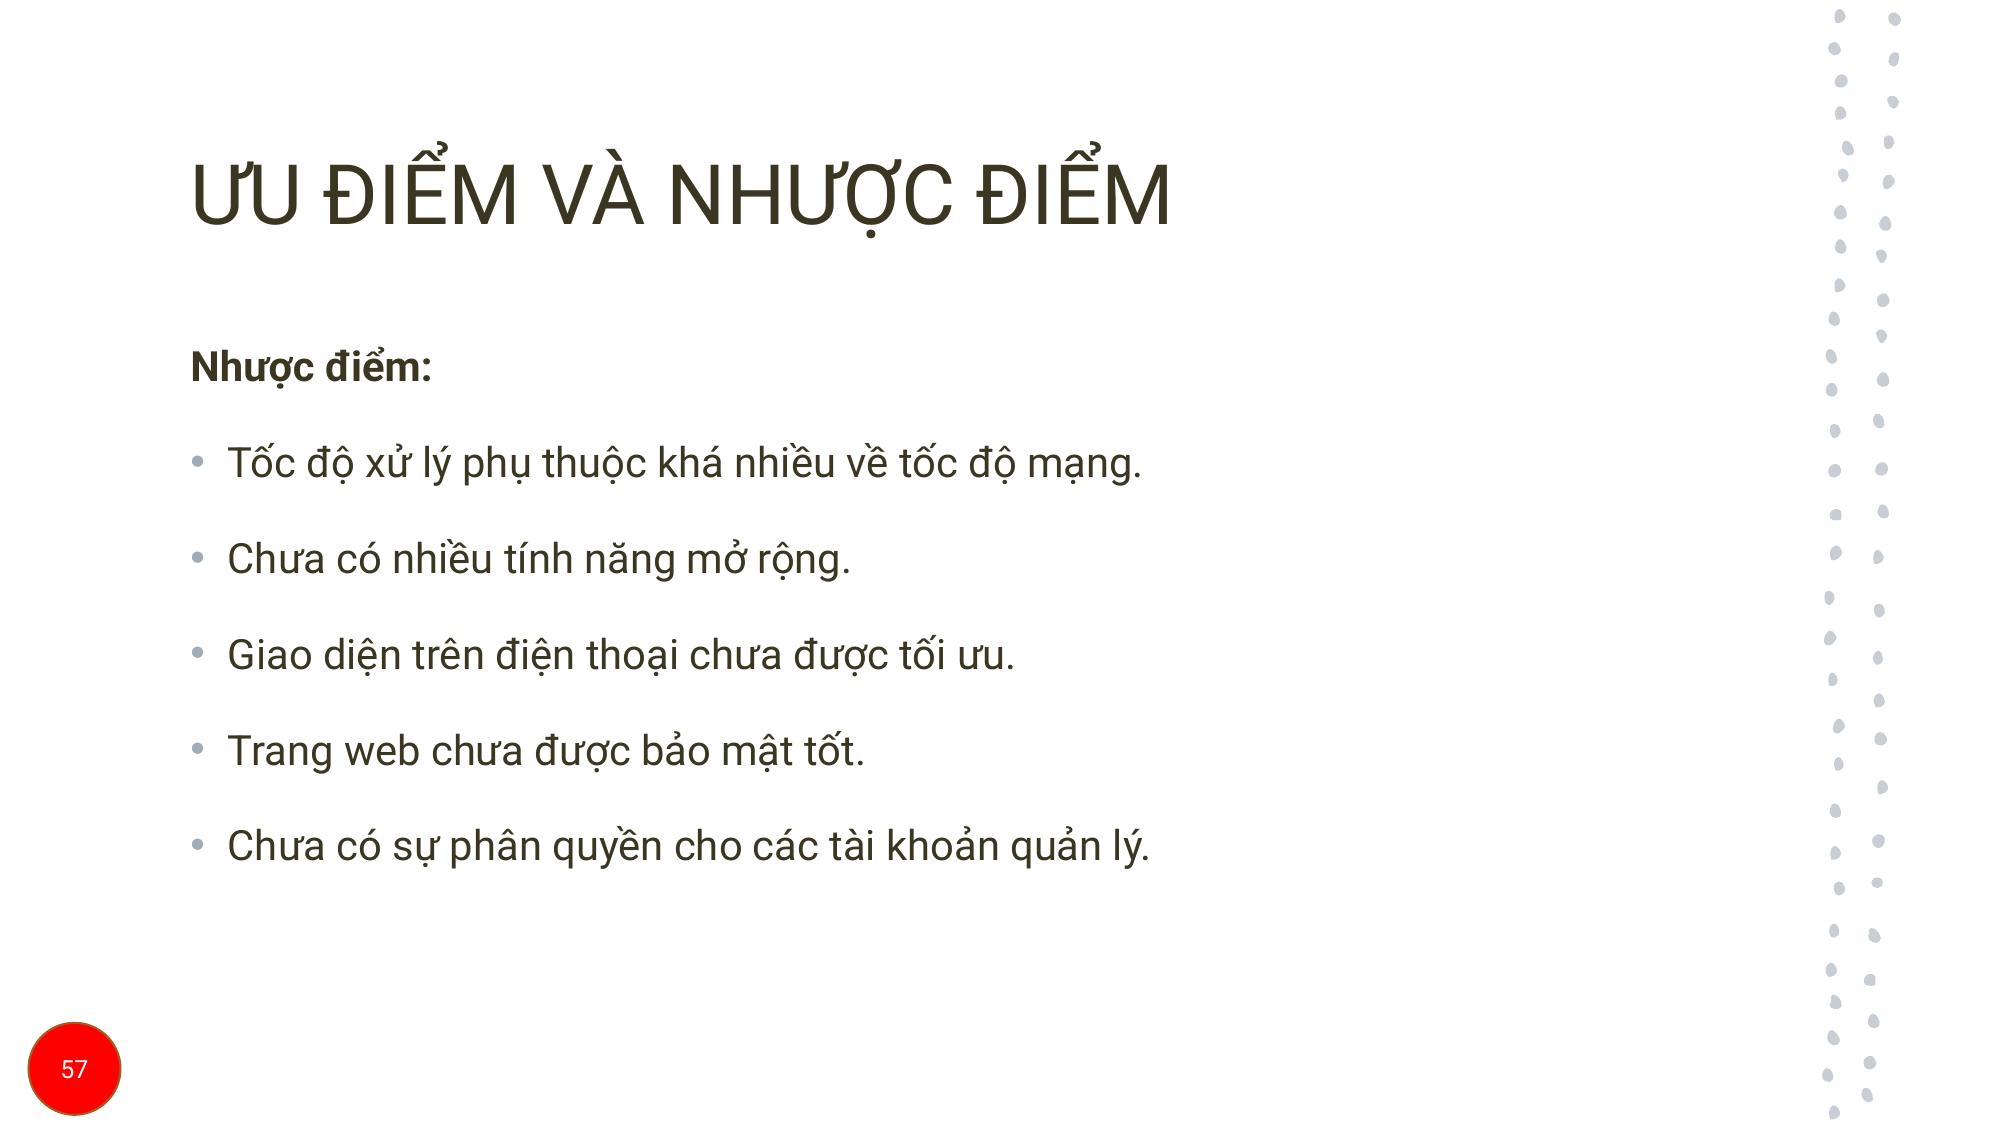

# ƯU ĐIỂM VÀ NHƯỢC ĐIỂM
Nhược điểm:
Tốc độ xử lý phụ thuộc khá nhiều về tốc độ mạng.
Chưa có nhiều tính năng mở rộng.
Giao diện trên điện thoại chưa được tối ưu.
Trang web chưa được bảo mật tốt.
Chưa có sự phân quyền cho các tài khoản quản lý.

57